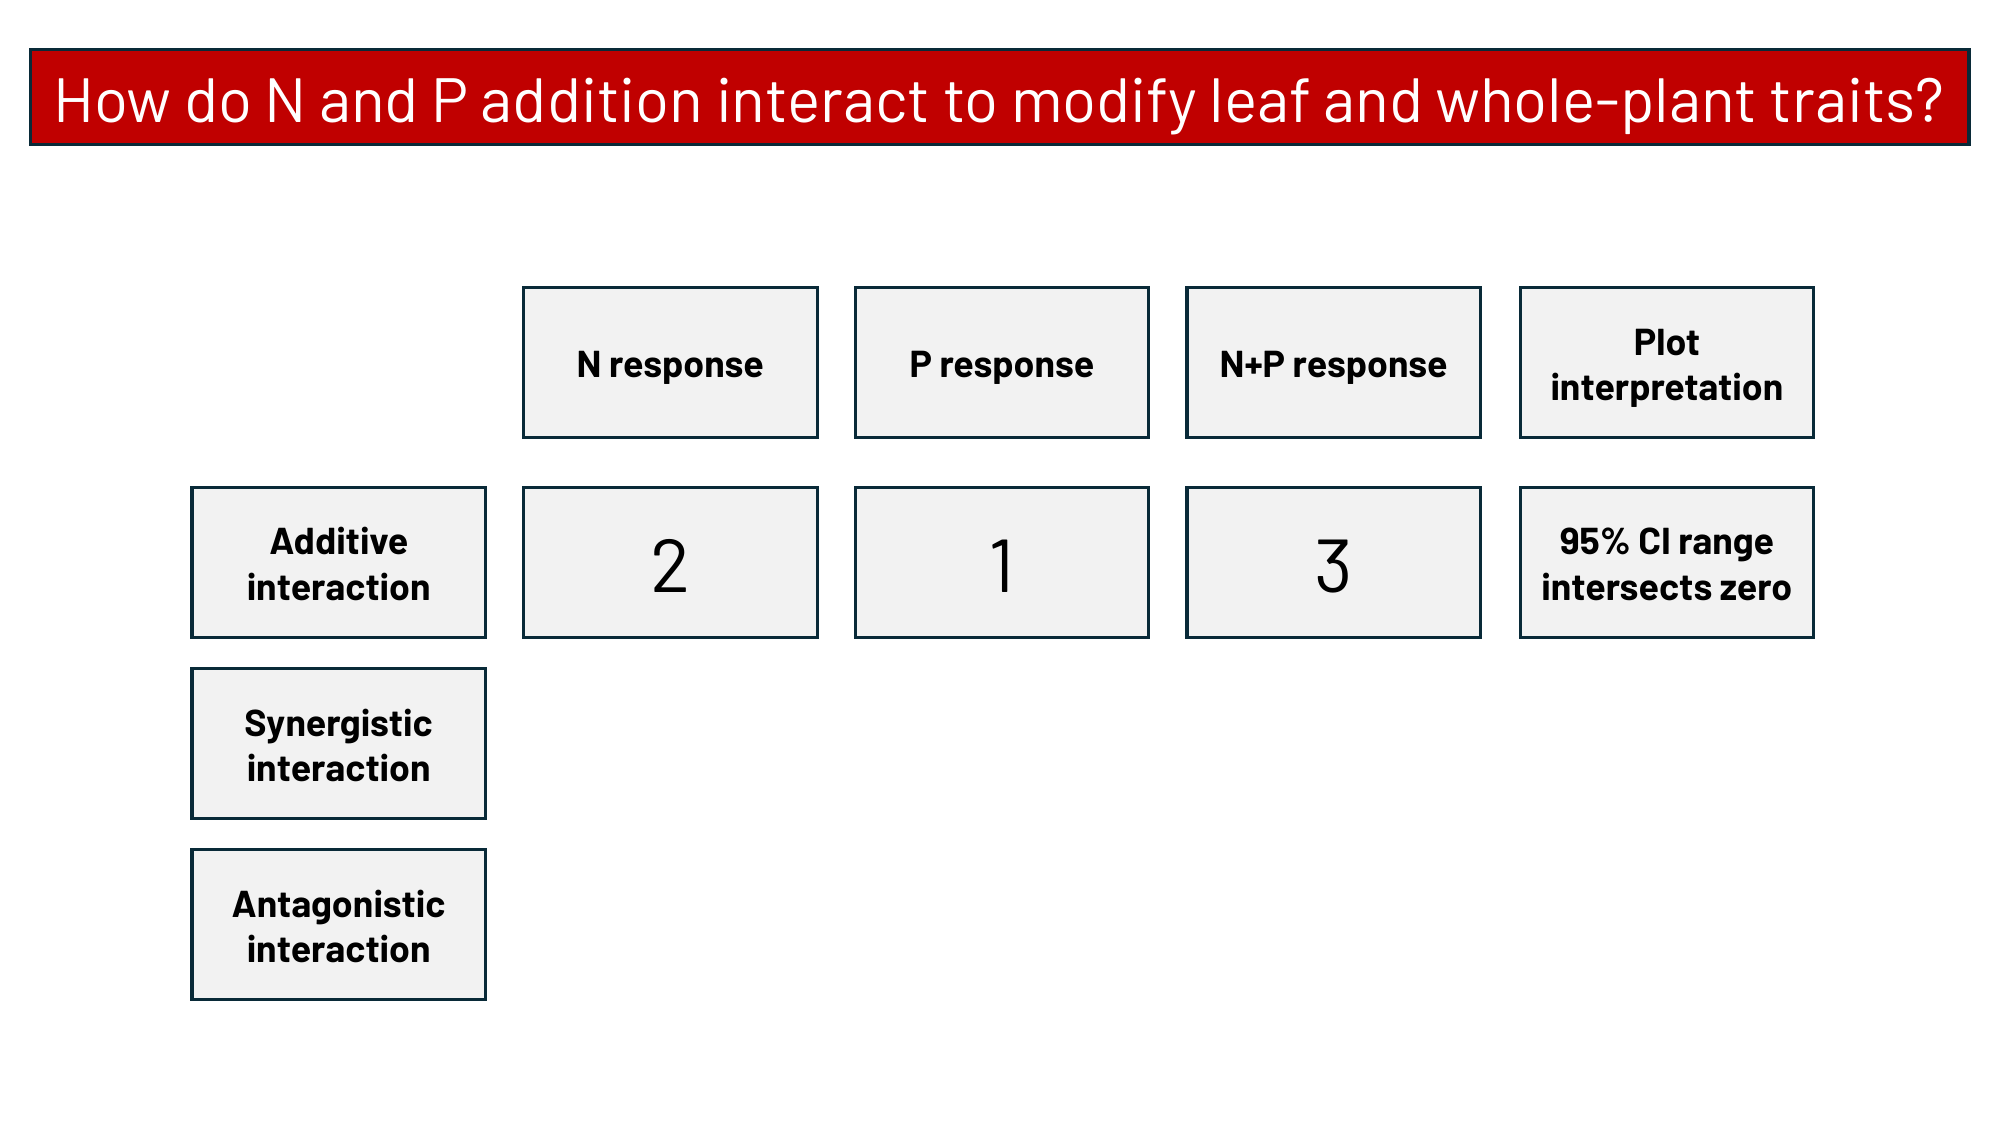

How do N and P addition interact to modify leaf and whole-plant traits?
N response
P response
N+P response
Plot interpretation
Additive interaction
2
1
3
95% CI range intersects zero
Synergistic interaction
Antagonistic interaction